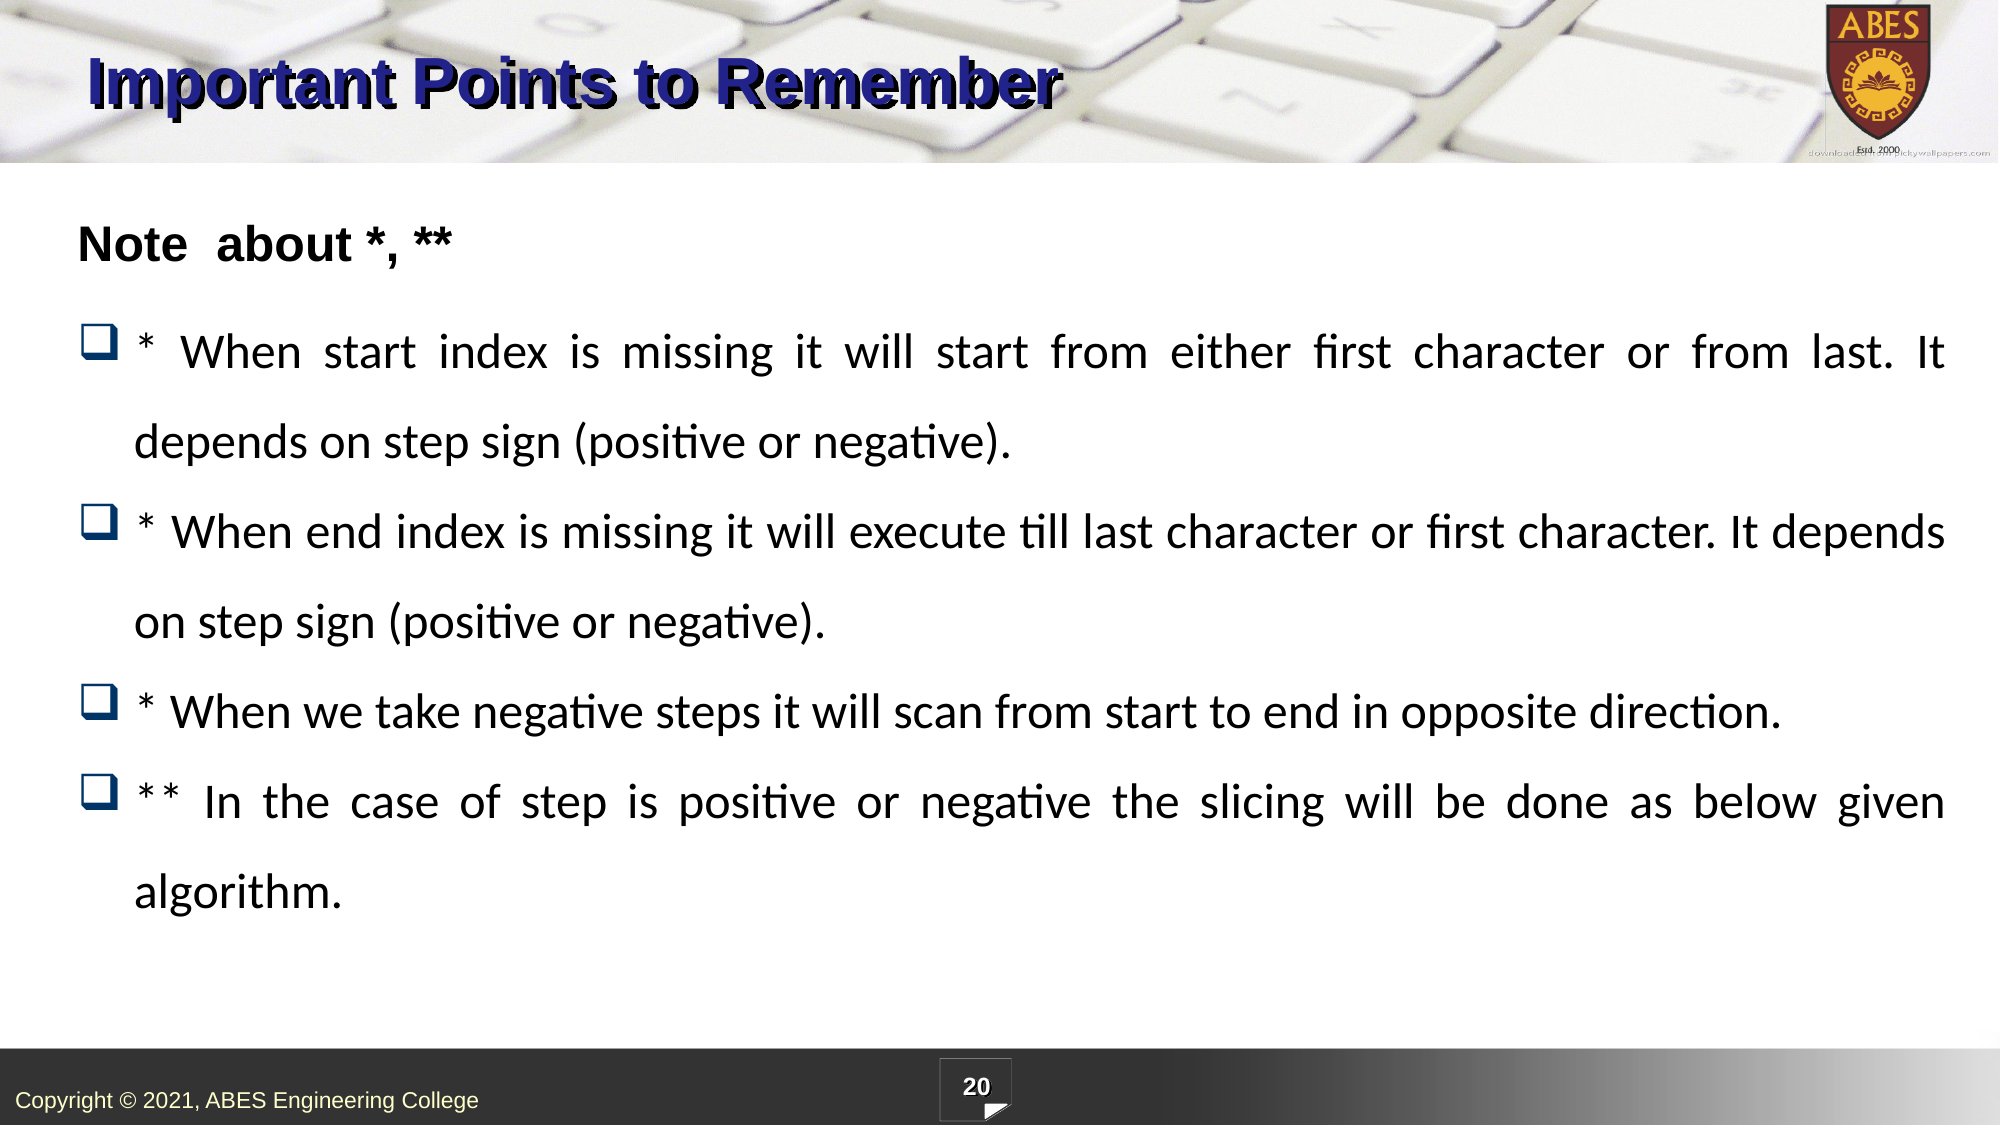

# Important Points to Remember
Note  about *, **
* When start index is missing it will start from either first character or from last. It depends on step sign (positive or negative).
* When end index is missing it will execute till last character or first character. It depends on step sign (positive or negative).
* When we take negative steps it will scan from start to end in opposite direction.
** In the case of step is positive or negative the slicing will be done as below given algorithm.

20